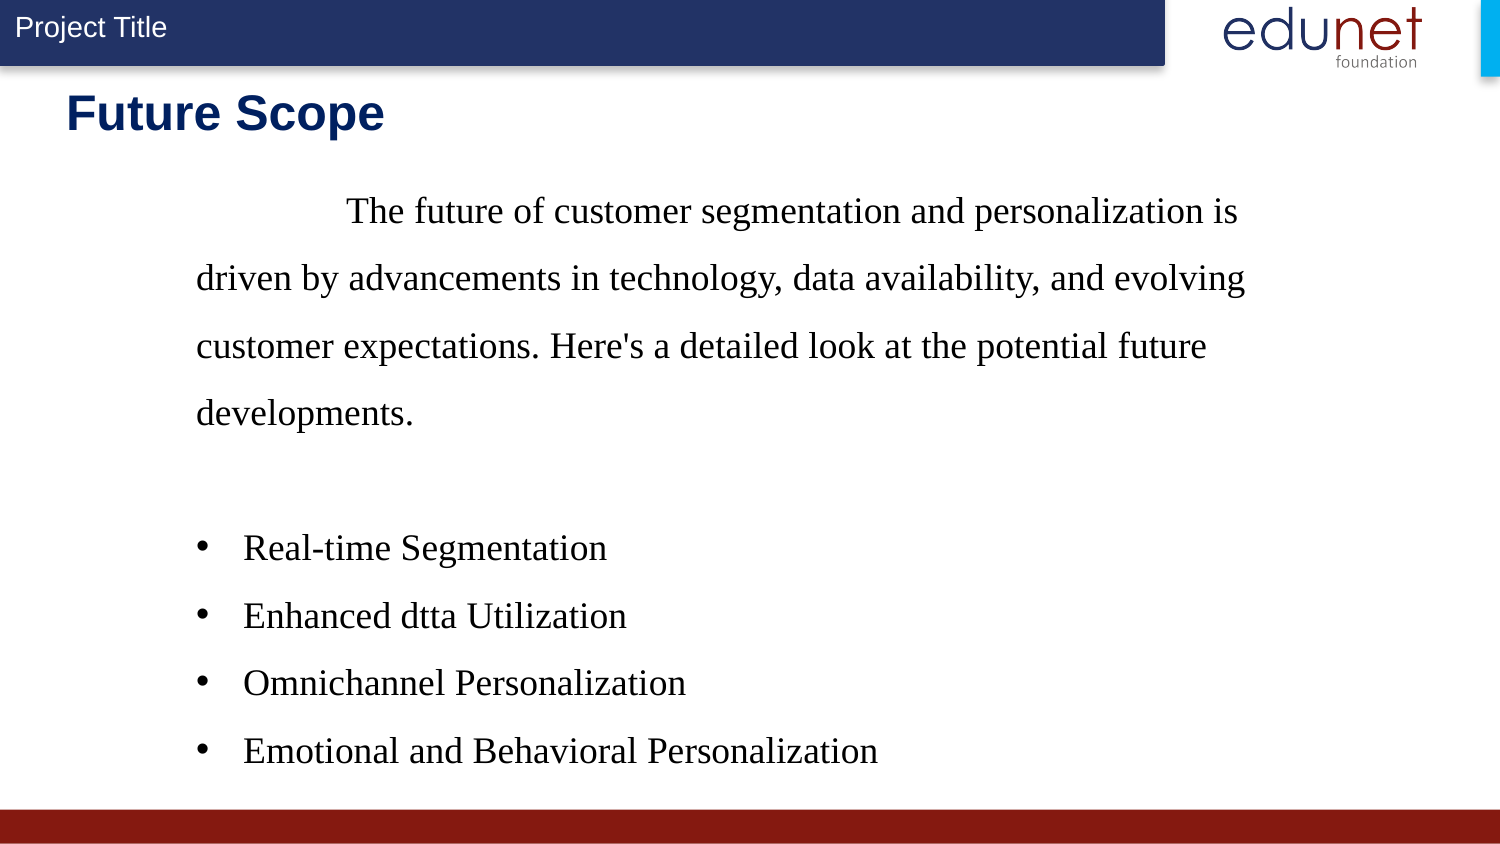

# Future Scope
	The future of customer segmentation and personalization is driven by advancements in technology, data availability, and evolving customer expectations. Here's a detailed look at the potential future developments.

Real-time Segmentation
Enhanced dtta Utilization
Omnichannel Personalization
Emotional and Behavioral Personalization